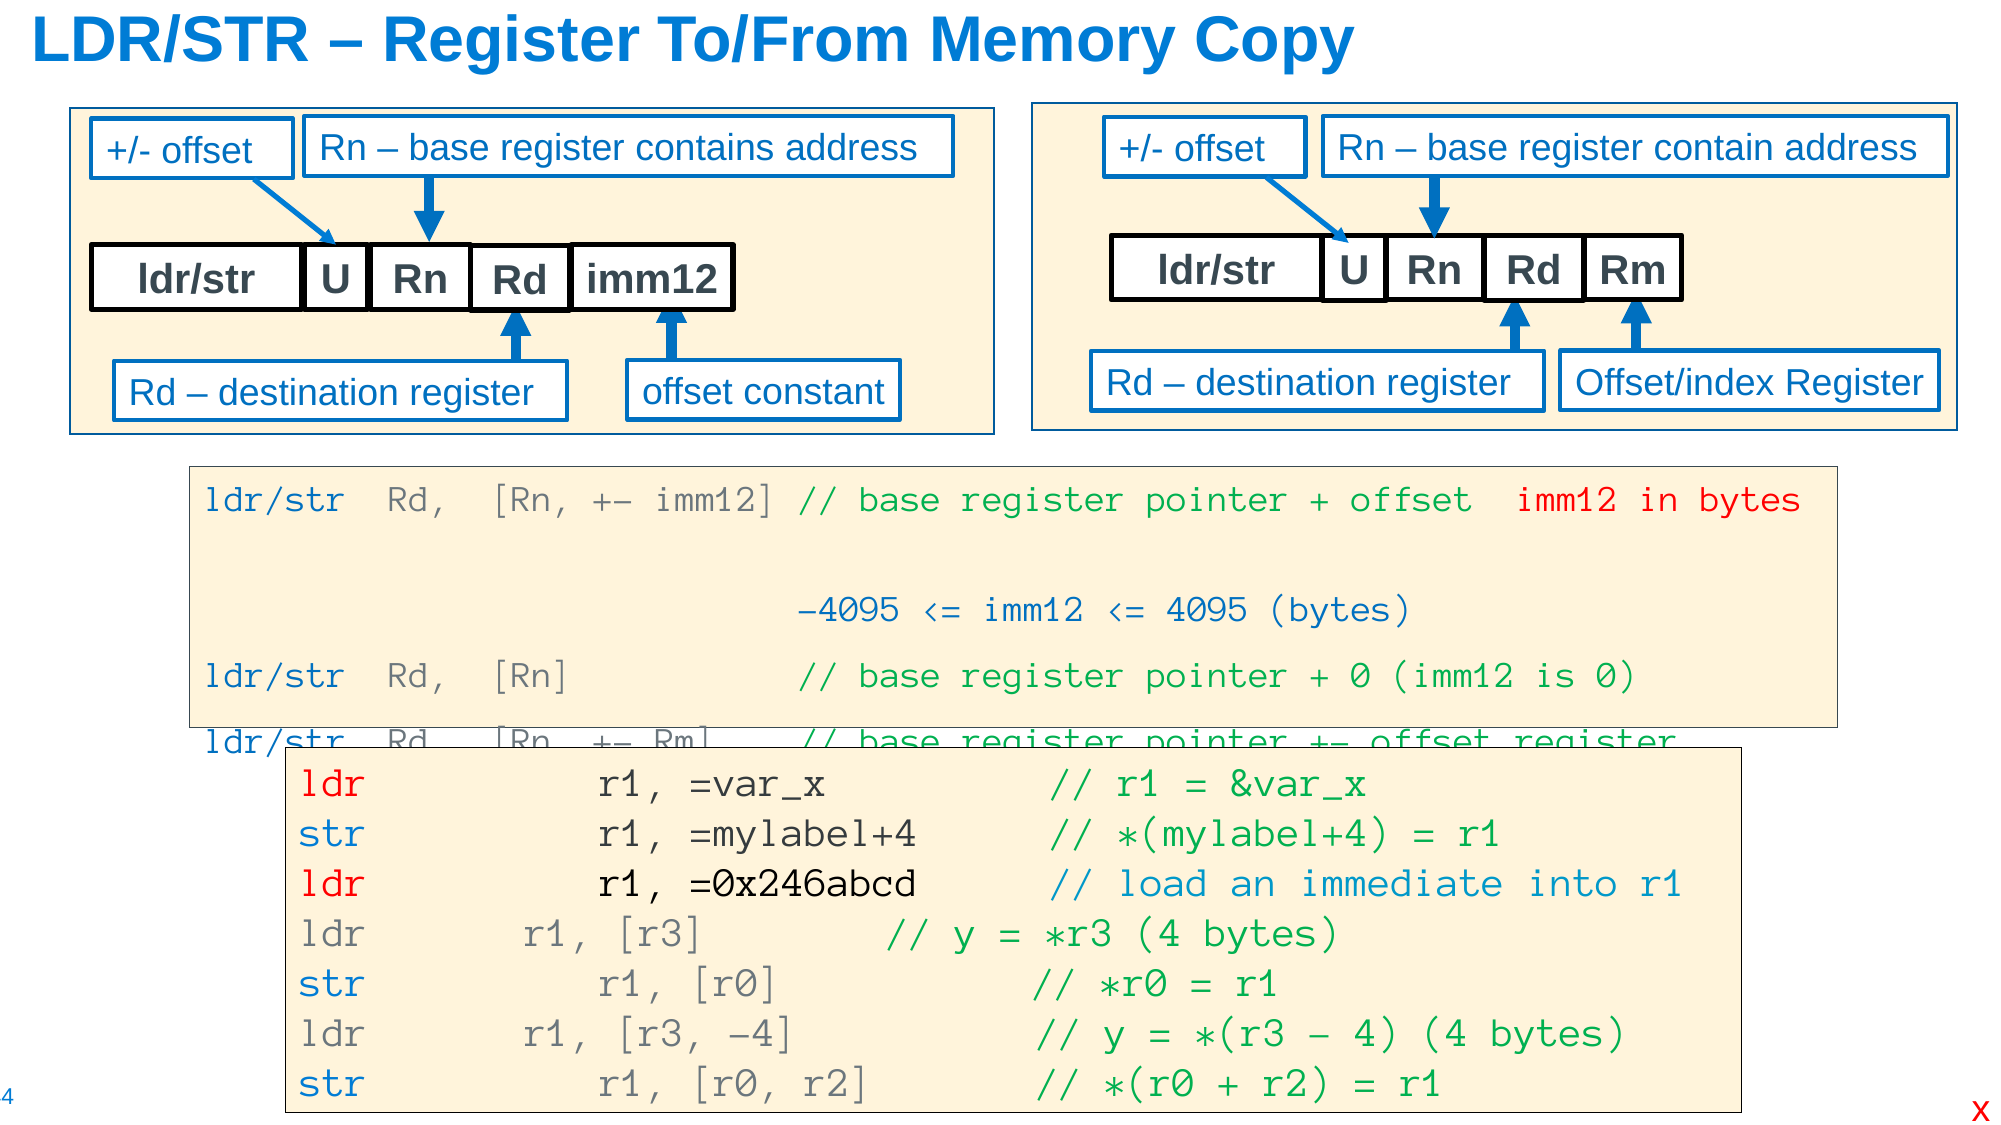

# LDR/STR – Register To/From Memory Copy

Rn – base register contain address
+/- offset
ldr/str
Rn
Rm
U
Rd
Offset/index Register
Rd – destination register

Rn – base register contains address
+/- offset
ldr/str
U
imm12
Rn
Rd
offset constant
Rd – destination register
ldr/str  Rd,  [Rn, +- imm12] // base register pointer + offset  imm12 in bytes
                             -4095 <= imm12 <= 4095 (bytes)
ldr/str  Rd,  [Rn]           // base register pointer + 0 (imm12 is 0)
ldr/str  Rd,  [Rn, +- Rm]    // base register pointer +- offset register
ldr 		r1, =var_x      	// r1 = &var_x
str 		r1, =mylabel+4  	// *(mylabel+4) = r1
ldr 		r1, =0x246abcd  	// load an immediate into r1
ldr      	r1, [r3]	      // y = *r3 (4 bytes)
str 	  	r1, [r0]           // *r0 = r1
ldr      	r1, [r3, -4]	      // y = *(r3 – 4) (4 bytes)
str 	  	r1, [r0, r2]	      // *(r0 + r2) = r1
x